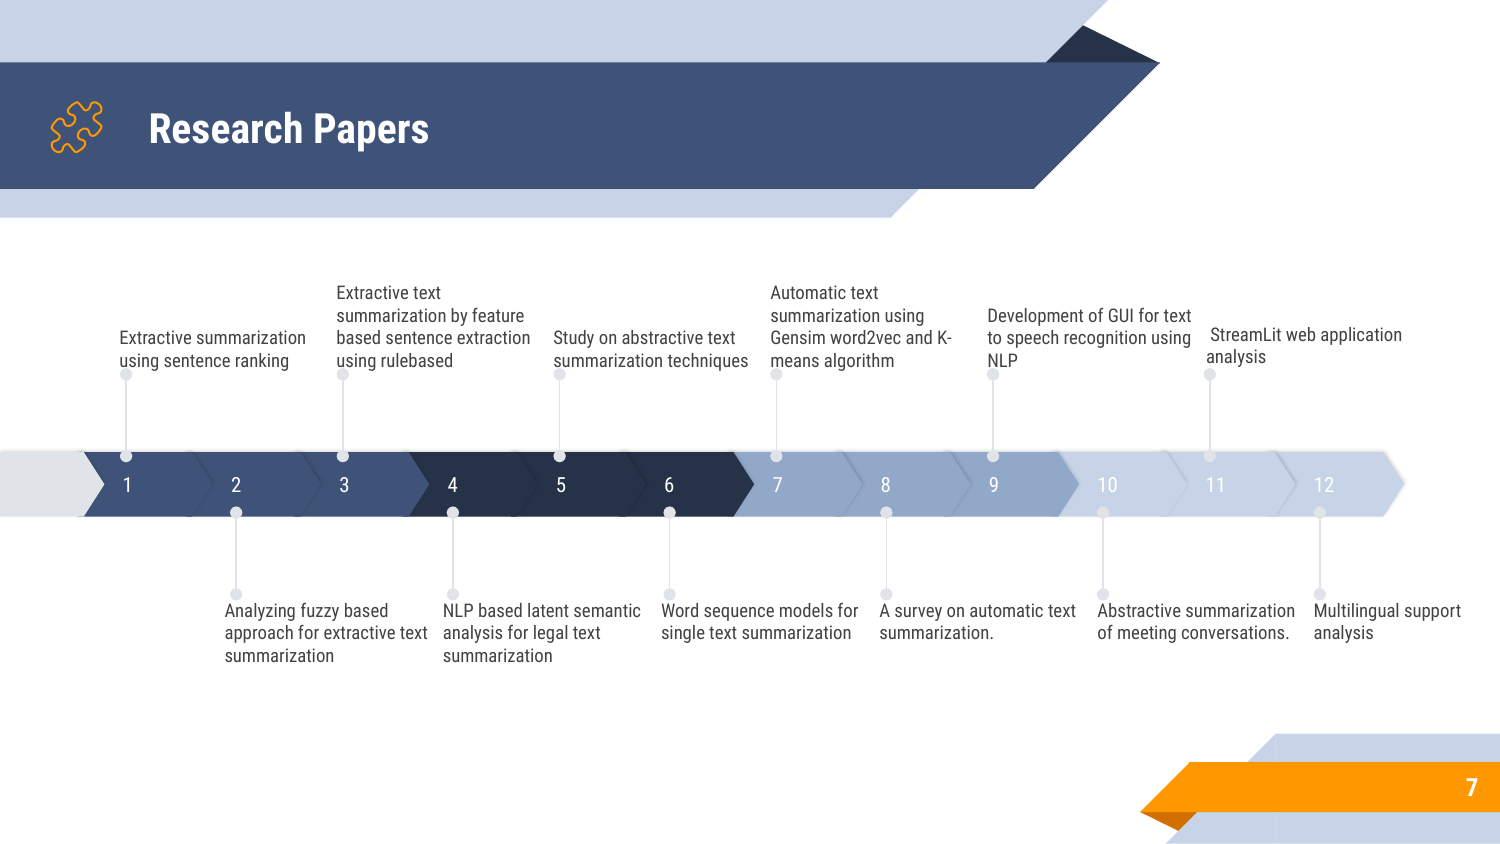

# Research Papers

 StreamLit web application analysis
Extractive summarization using sentence ranking
Extractive text summarization by feature based sentence extraction using rulebased
Study on abstractive text summarization techniques
Automatic text summarization using Gensim word2vec and K-means algorithm
Development of GUI for text to speech recognition using NLP

1
2
3
4
5
6
7
8
9
10
11
12
Analyzing fuzzy based approach for extractive text summarization
NLP based latent semantic analysis for legal text summarization
Word sequence models for single text summarization
A survey on automatic text summarization.
Abstractive summarization of meeting conversations.
Multilingual support analysis
7